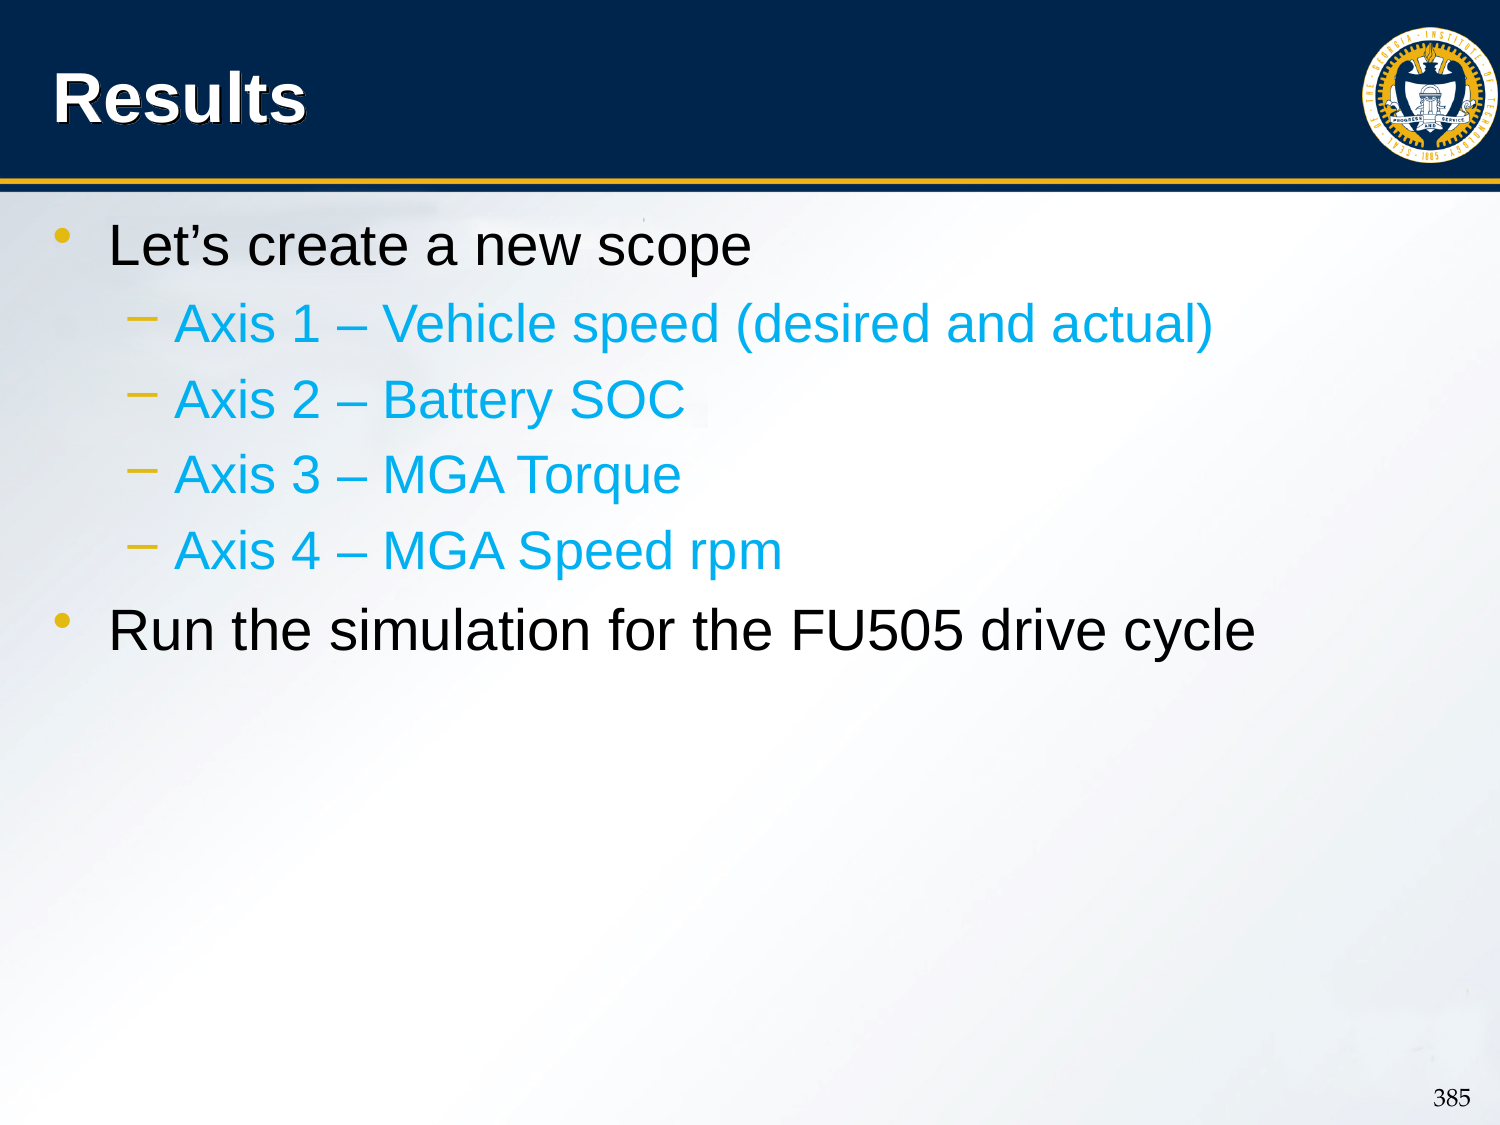

# Results

Let’s create a new scope
Axis 1 – Vehicle speed (desired and actual)
Axis 2 – Battery SOC
Axis 3 – MGA Torque
Axis 4 – MGA Speed rpm
Run the simulation for the FU505 drive cycle